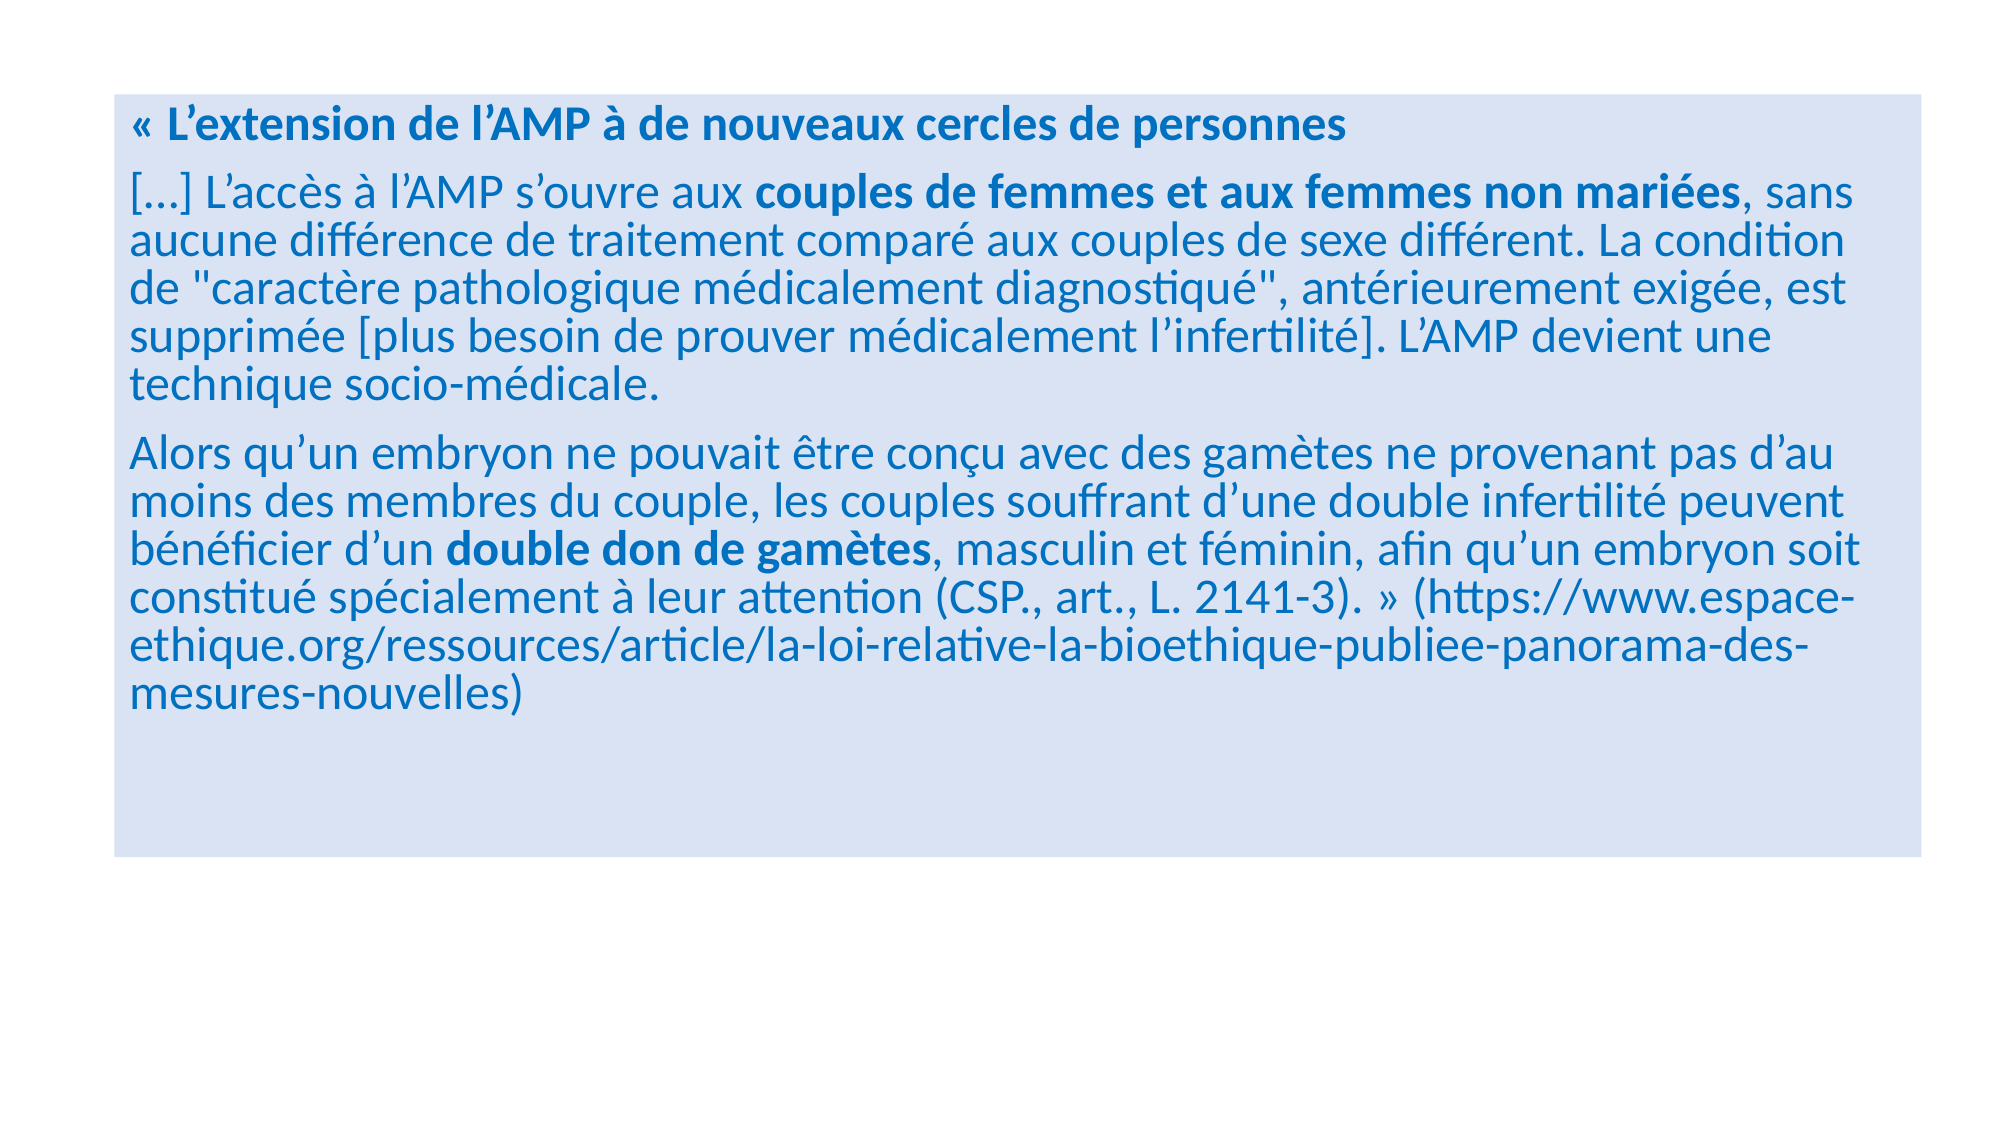

« L’extension de l’AMP à de nouveaux cercles de personnes
[…] L’accès à l’AMP s’ouvre aux couples de femmes et aux femmes non mariées, sans aucune différence de traitement comparé aux couples de sexe différent. La condition de "caractère pathologique médicalement diagnostiqué", antérieurement exigée, est supprimée [plus besoin de prouver médicalement l’infertilité]. L’AMP devient une technique socio-médicale.
Alors qu’un embryon ne pouvait être conçu avec des gamètes ne provenant pas d’au moins des membres du couple, les couples souffrant d’une double infertilité peuvent bénéficier d’un double don de gamètes, masculin et féminin, afin qu’un embryon soit constitué spécialement à leur attention (CSP., art., L. 2141-3). » (https://www.espace-ethique.org/ressources/article/la-loi-relative-la-bioethique-publiee-panorama-des-mesures-nouvelles)